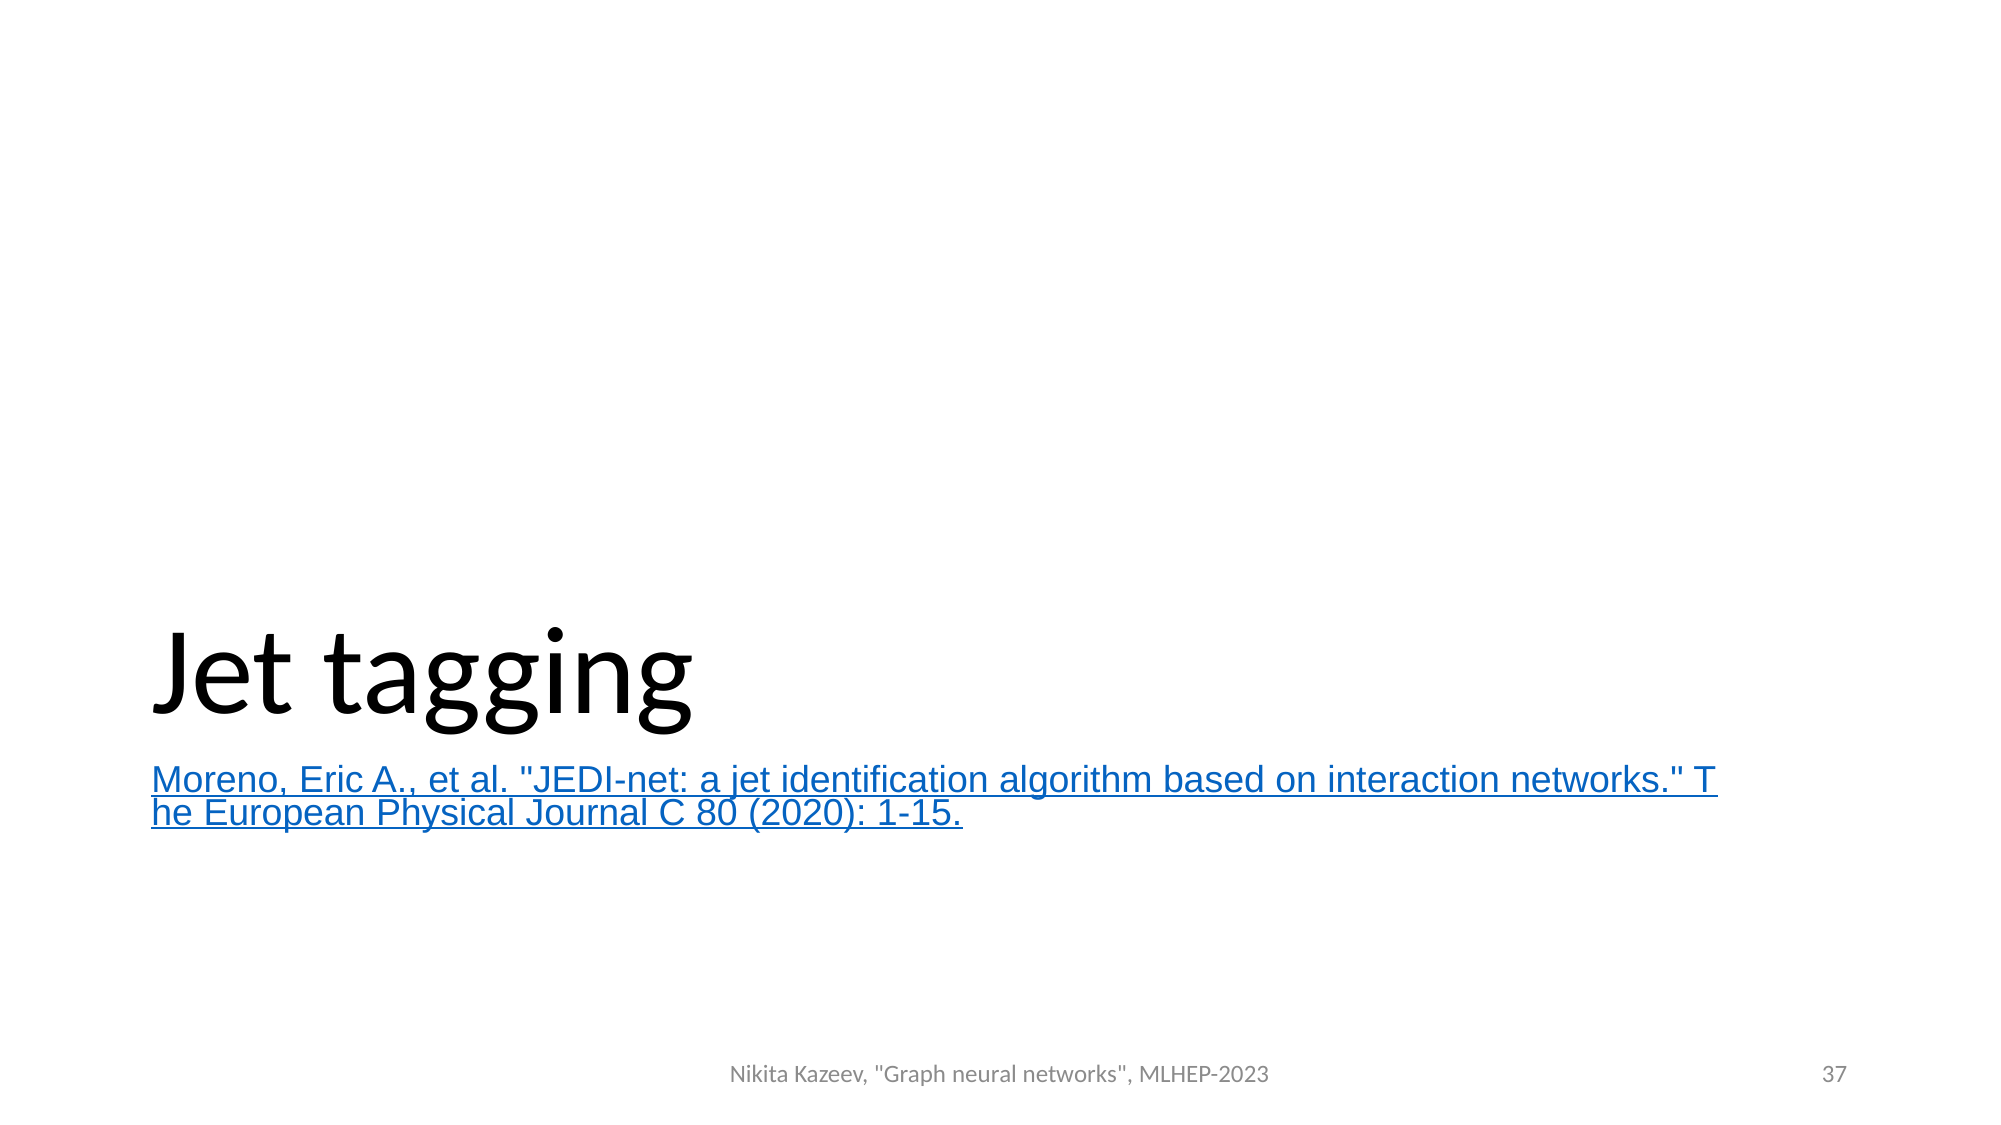

# Jet tagging
Moreno, Eric A., et al. "JEDI-net: a jet identification algorithm based on interaction networks." The European Physical Journal C 80 (2020): 1-15.

Nikita Kazeev, "Graph neural networks", MLHEP-2023
37